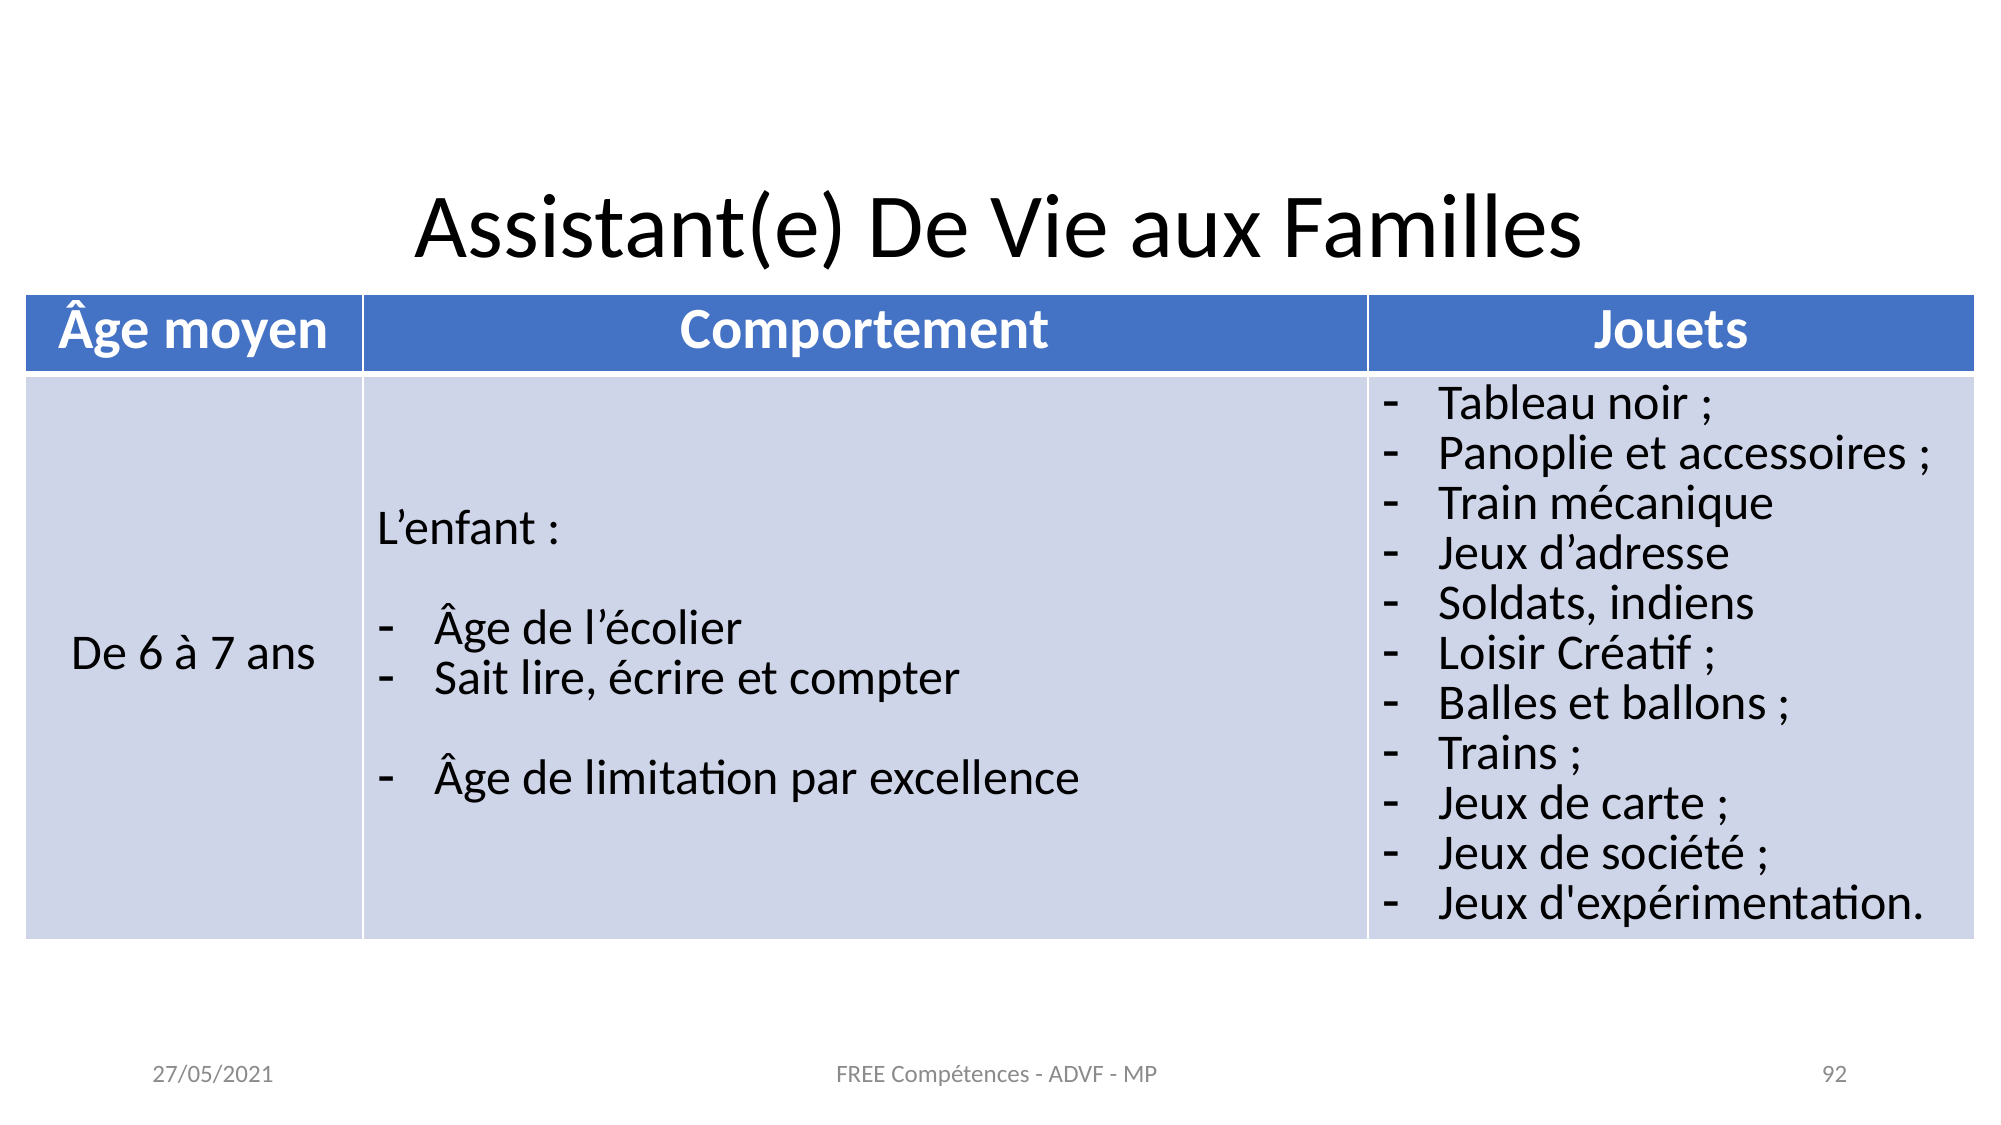

Assistant(e) De Vie aux Familles
| Âge moyen | Comportement | Jouets |
| --- | --- | --- |
| De 6 à 7 ans | L’enfant : Âge de l’écolier Sait lire, écrire et compter Âge de limitation par excellence | Tableau noir ; Panoplie et accessoires ; Train mécanique Jeux d’adresse Soldats, indiens Loisir Créatif ; Balles et ballons ; Trains ; Jeux de carte ; Jeux de société ; Jeux d'expérimentation. |
FREE Compétences - ADVF - MP
27/05/2021
92